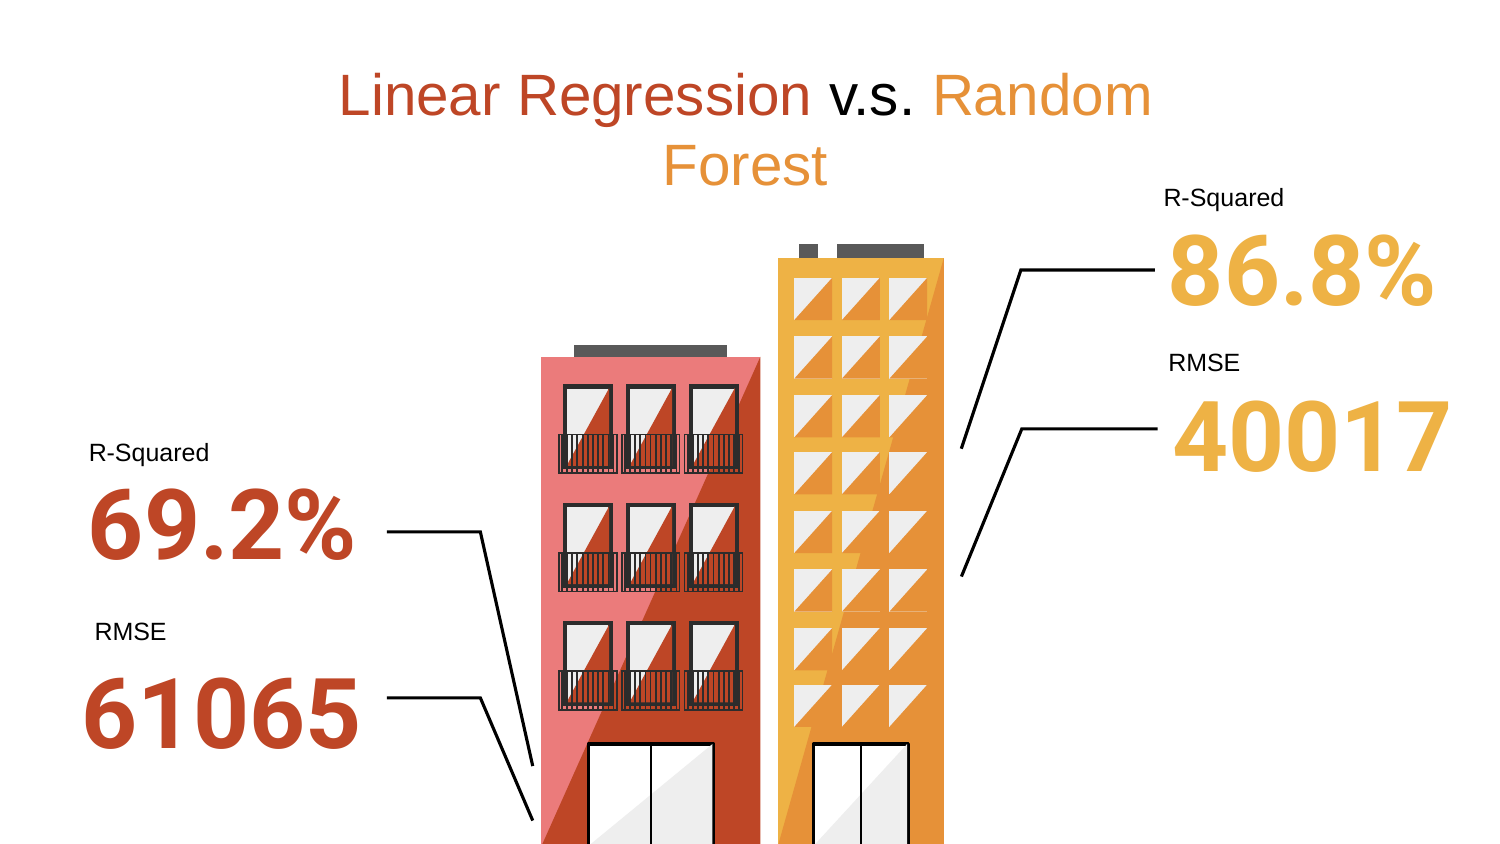

# Linear Regression v.s. Random Forest
R-Squared
86.8%

RMSE

40017
R-Squared

69.2%

RMSE
61065